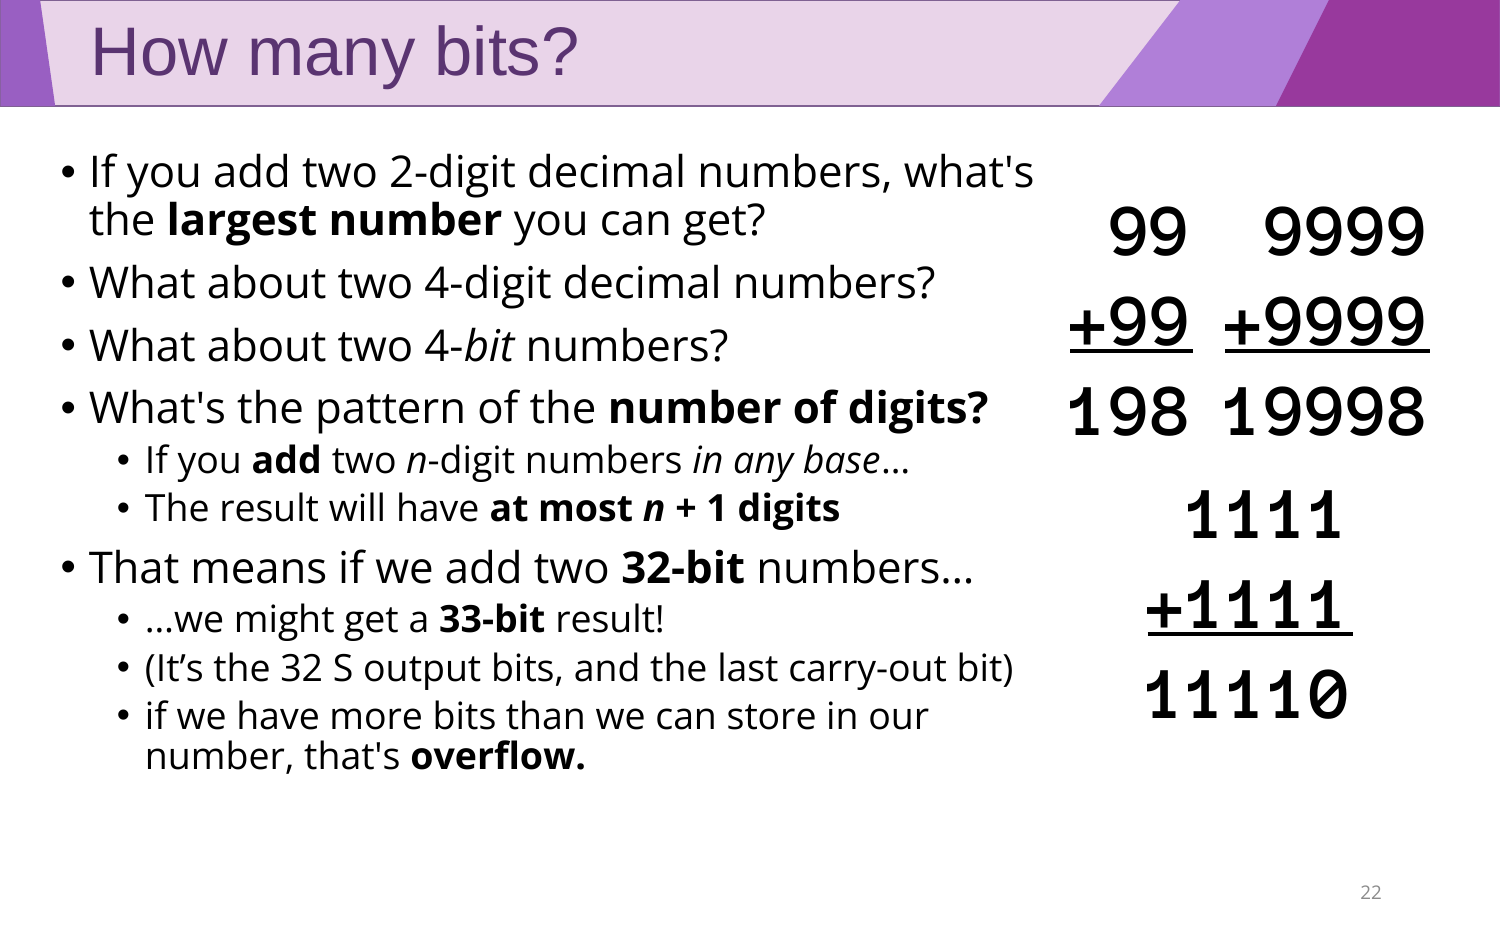

# How many bits?
If you add two 2-digit decimal numbers, what's the largest number you can get?
What about two 4-digit decimal numbers?
What about two 4-bit numbers?
What's the pattern of the number of digits?
If you add two n-digit numbers in any base…
The result will have at most n + 1 digits
That means if we add two 32-bit numbers…
…we might get a 33-bit result!
(It’s the 32 S output bits, and the last carry-out bit)
if we have more bits than we can store in our number, that's overflow.

 99
+99
198
 9999
+9999
19998
 1111
+1111
11110
22